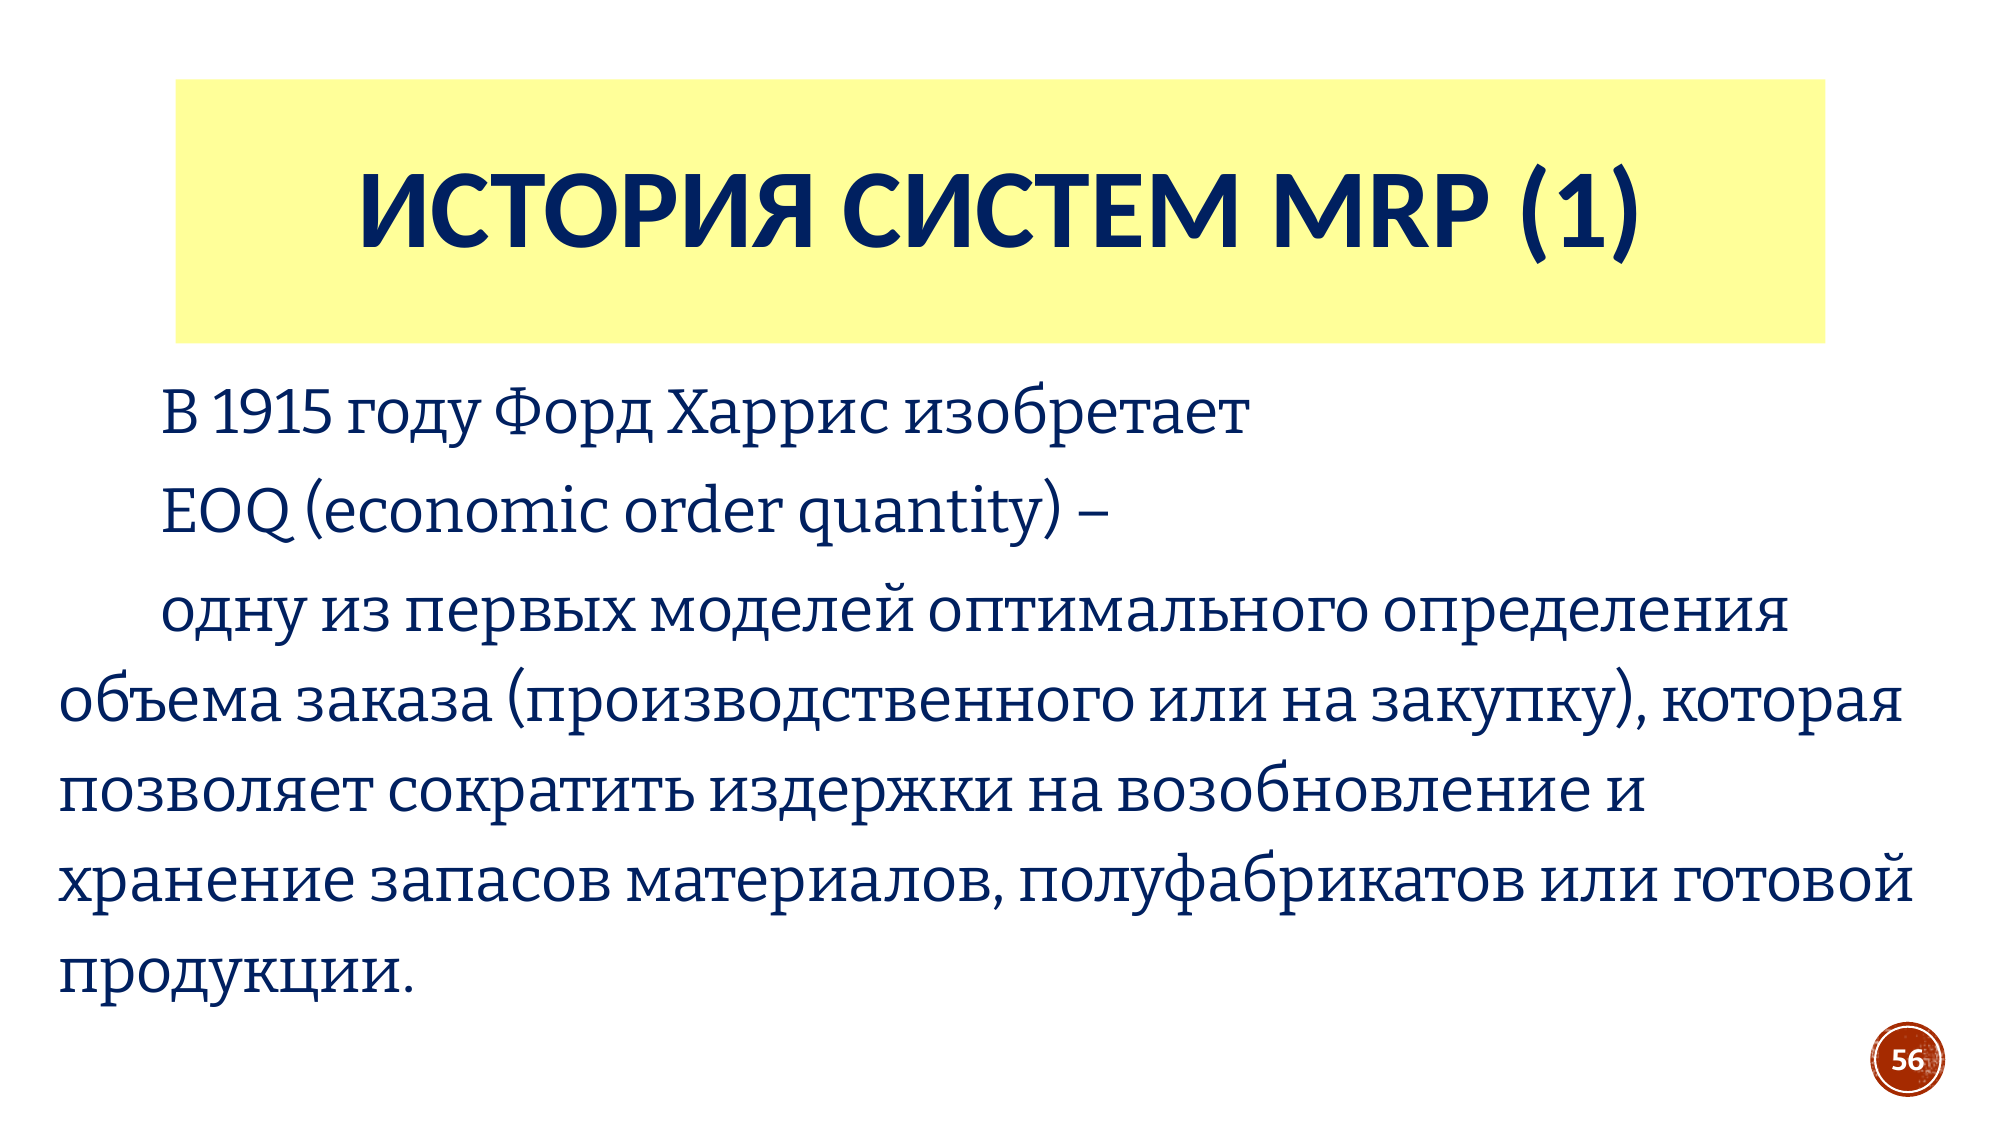

# История систем MRP (1)
В 1915 году Форд Харрис изобретает
EOQ (economic order quantity) –
одну из первых моделей оптимального определения объема заказа (производственного или на закупку), которая позволяет сократить издержки на возобновление и хранение запасов материалов, полуфабрикатов или готовой продукции.

56